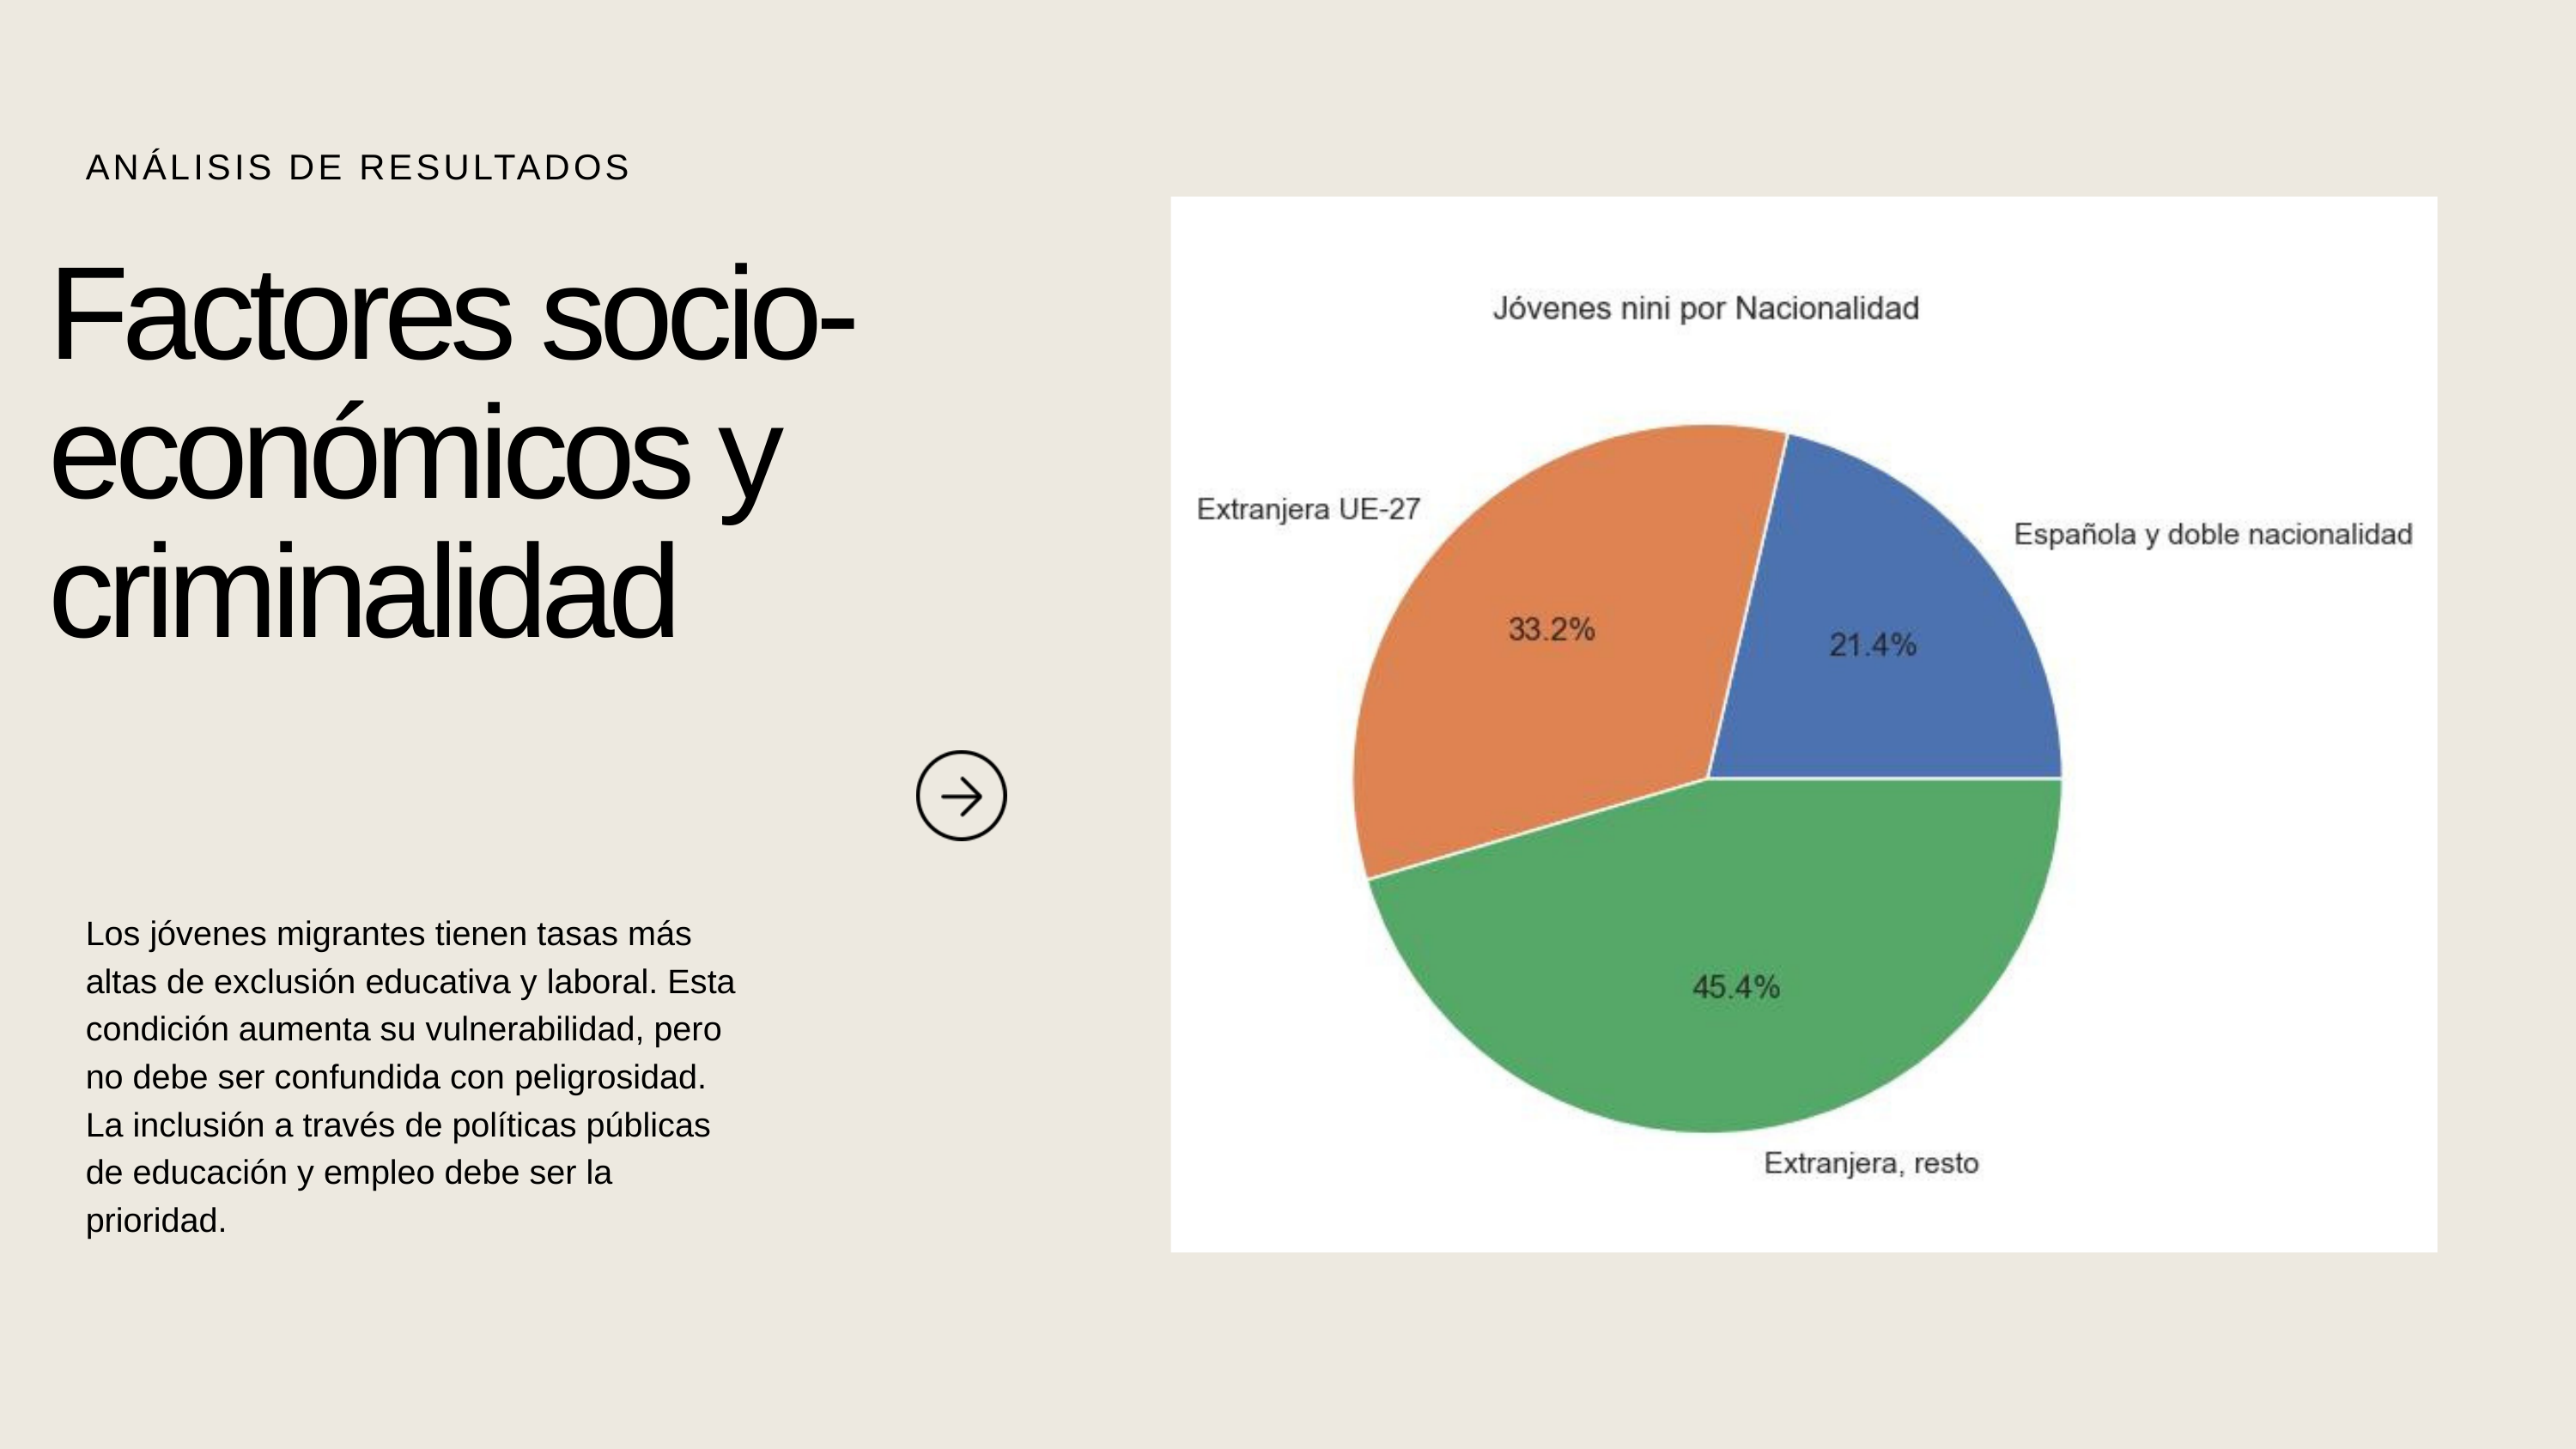

ANÁLISIS DE RESULTADOS

Factores socio-económicos y criminalidad

Los jóvenes migrantes tienen tasas más altas de exclusión educativa y laboral. Esta condición aumenta su vulnerabilidad, pero no debe ser confundida con peligrosidad. La inclusión a través de políticas públicas de educación y empleo debe ser la prioridad.